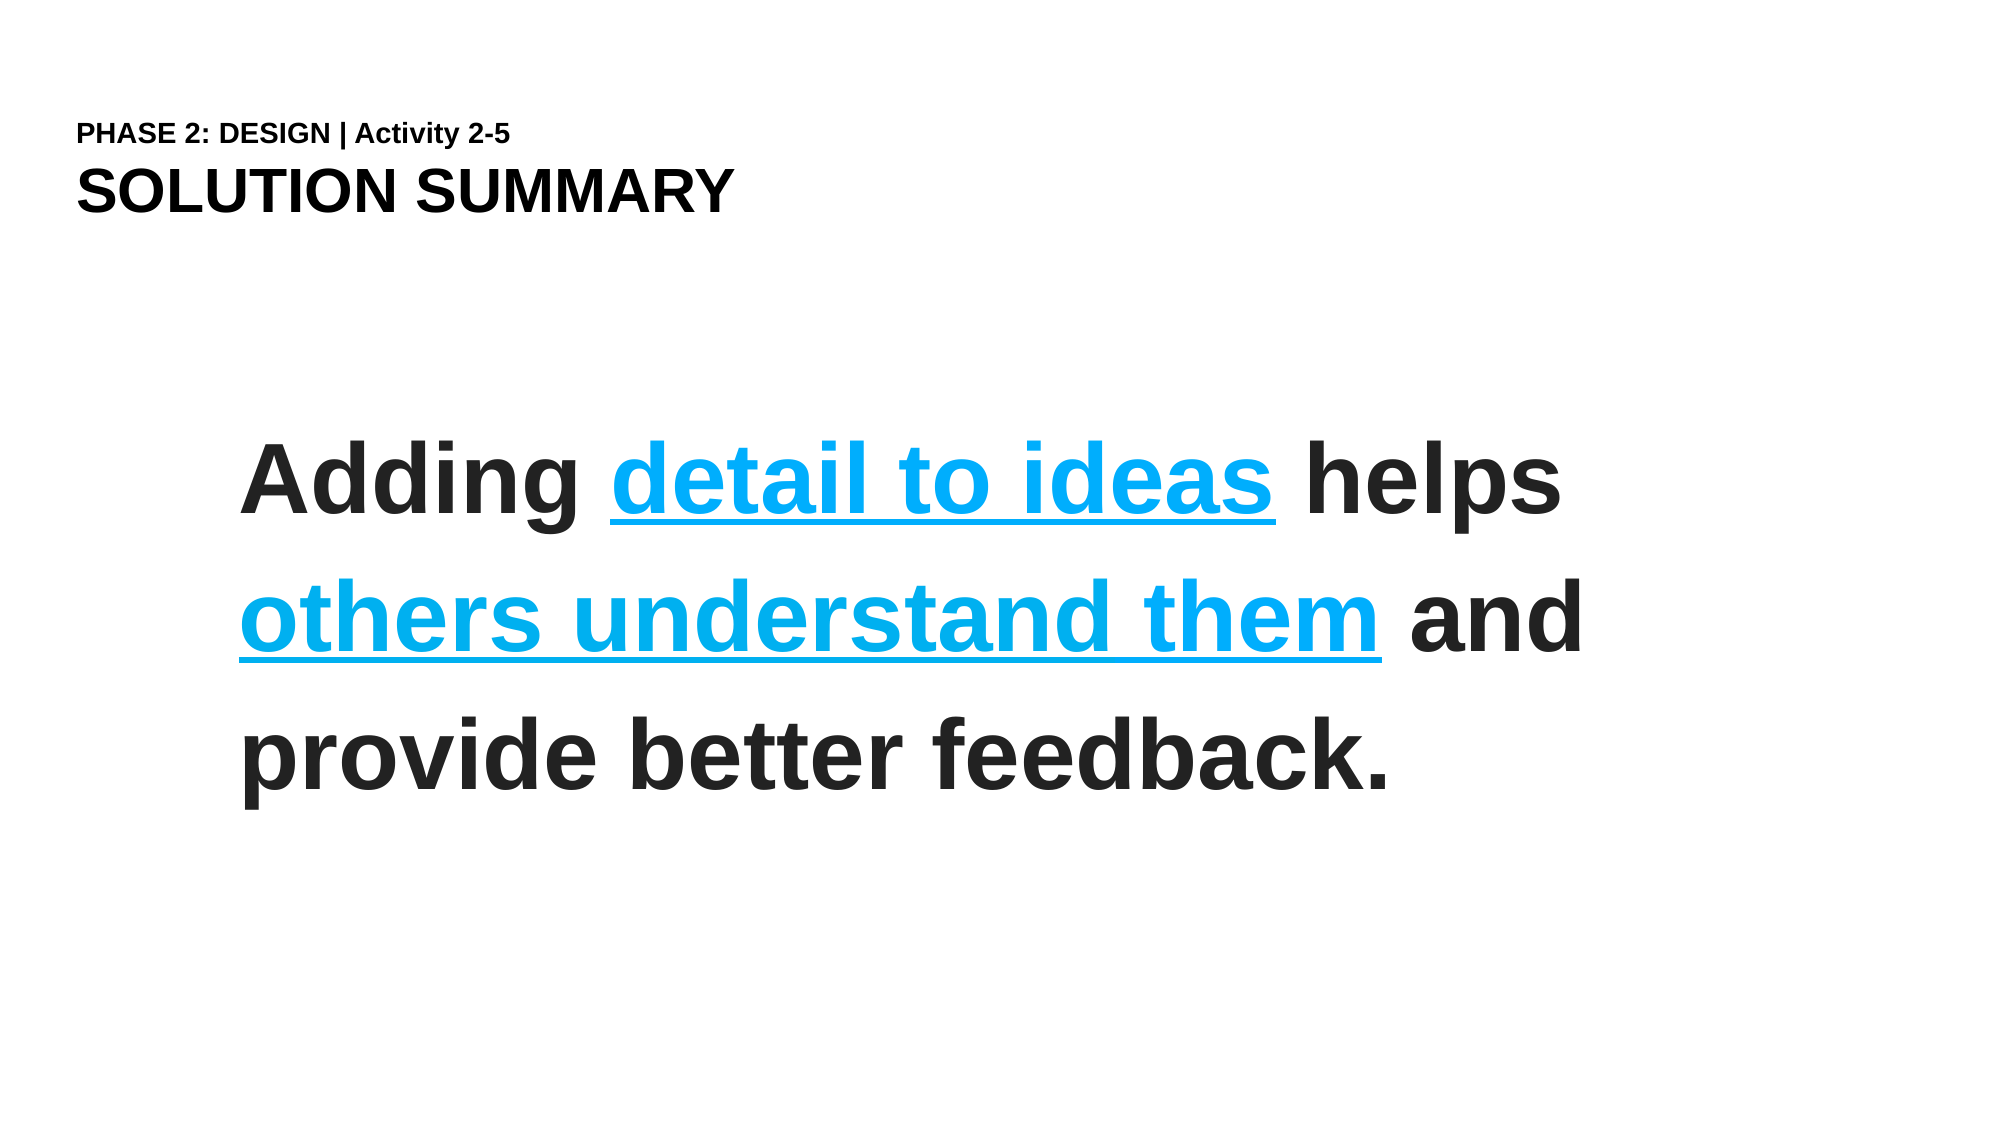

PHASE 2: DESIGN | Activity 2-5
SOLUTION SUMMARY
Adding detail to ideas helps others understand them and provide better feedback.